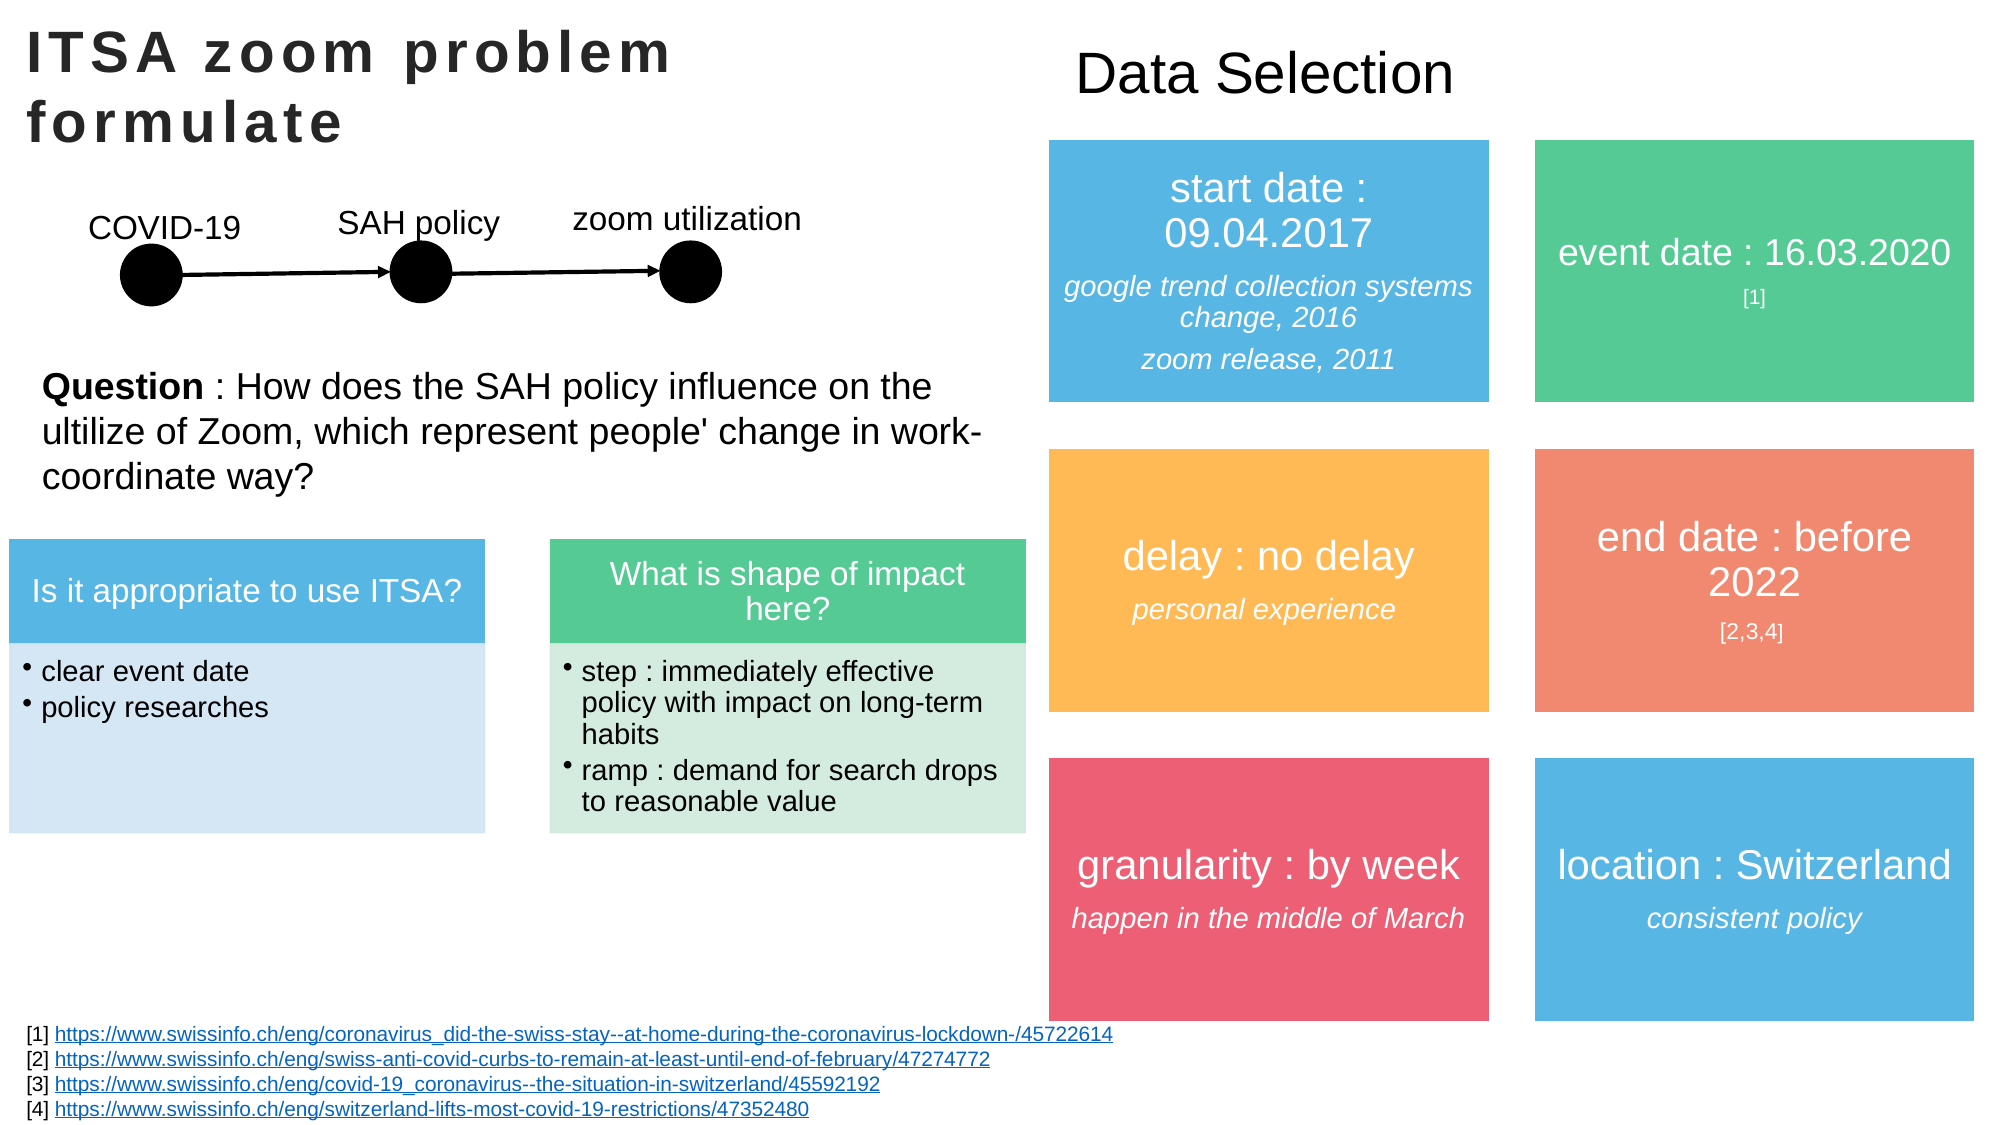

ITSA zoom problem formulate
Data Selection
start date : 09.04.2017
google trend collection systems change, 2016
zoom release, 2011
event date : 16.03.2020
[1]
delay : no delay
personal experience
end date : before 2022
[2,3,4]
granularity : by week
happen in the middle of March
location : Switzerland
consistent policy
zoom utilization
SAH policy
COVID-19

Question : How does the SAH policy influence on the ultilize of Zoom, which represent people' change in work-coordinate way?
Is it appropriate to use ITSA?
clear event date
policy researches
What is shape of impact here?
step : immediately effective policy with impact on long-term habits
ramp : demand for search drops to reasonable value

[1] https://www.swissinfo.ch/eng/coronavirus_did-the-swiss-stay--at-home-during-the-coronavirus-lockdown-/45722614
[2] https://www.swissinfo.ch/eng/swiss-anti-covid-curbs-to-remain-at-least-until-end-of-february/47274772
[3] https://www.swissinfo.ch/eng/covid-19_coronavirus--the-situation-in-switzerland/45592192
[4] https://www.swissinfo.ch/eng/switzerland-lifts-most-covid-19-restrictions/47352480